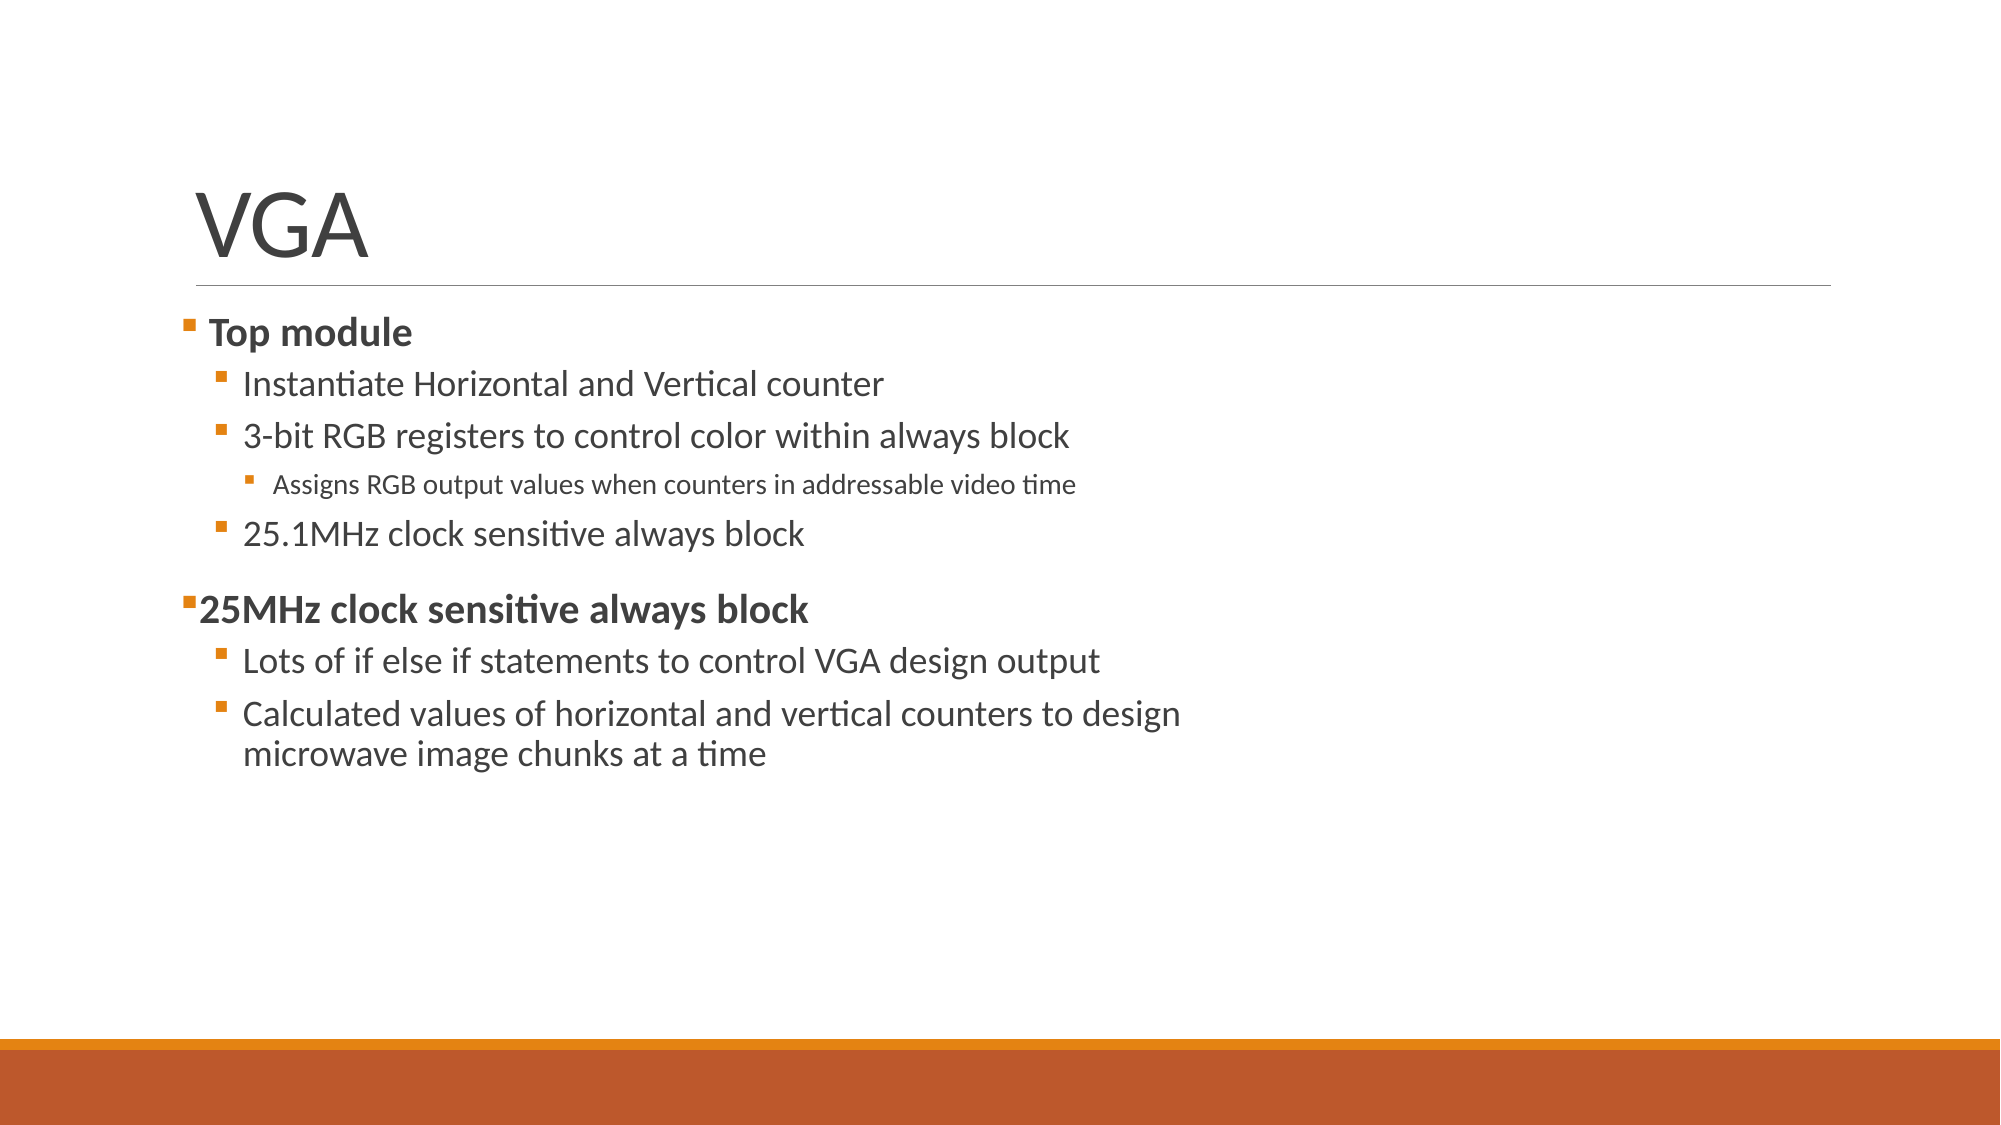

# VGA
 Top module
Instantiate Horizontal and Vertical counter
3-bit RGB registers to control color within always block
Assigns RGB output values when counters in addressable video time
25.1MHz clock sensitive always block
25MHz clock sensitive always block
Lots of if else if statements to control VGA design output
Calculated values of horizontal and vertical counters to design
microwave image chunks at a time